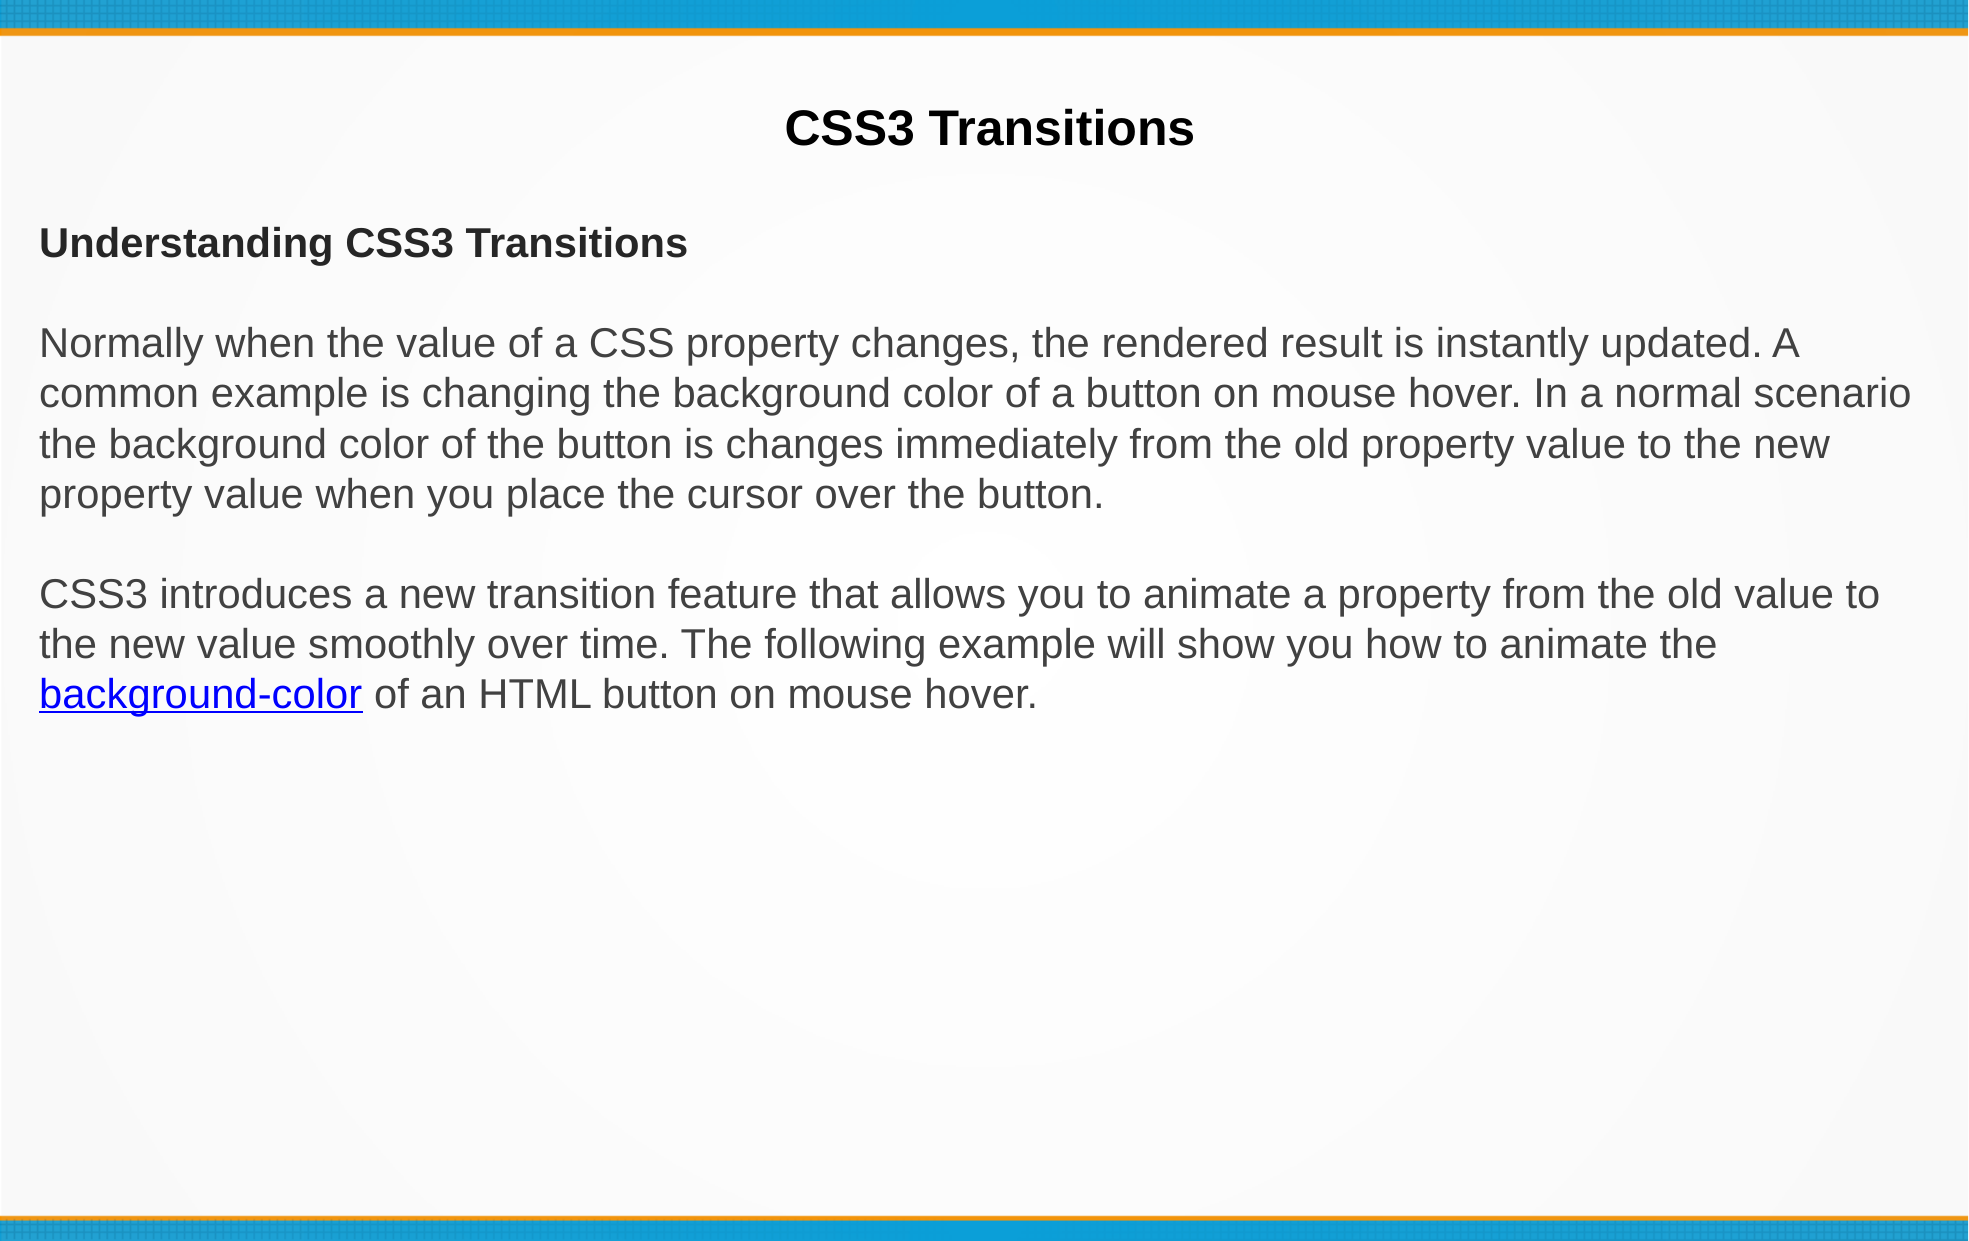

CSS3 Transitions
Understanding CSS3 Transitions

Normally when the value of a CSS property changes, the rendered result is instantly updated. A common example is changing the background color of a button on mouse hover. In a normal scenario the background color of the button is changes immediately from the old property value to the new property value when you place the cursor over the button.

CSS3 introduces a new transition feature that allows you to animate a property from the old value to the new value smoothly over time. The following example will show you how to animate the background-color of an HTML button on mouse hover.